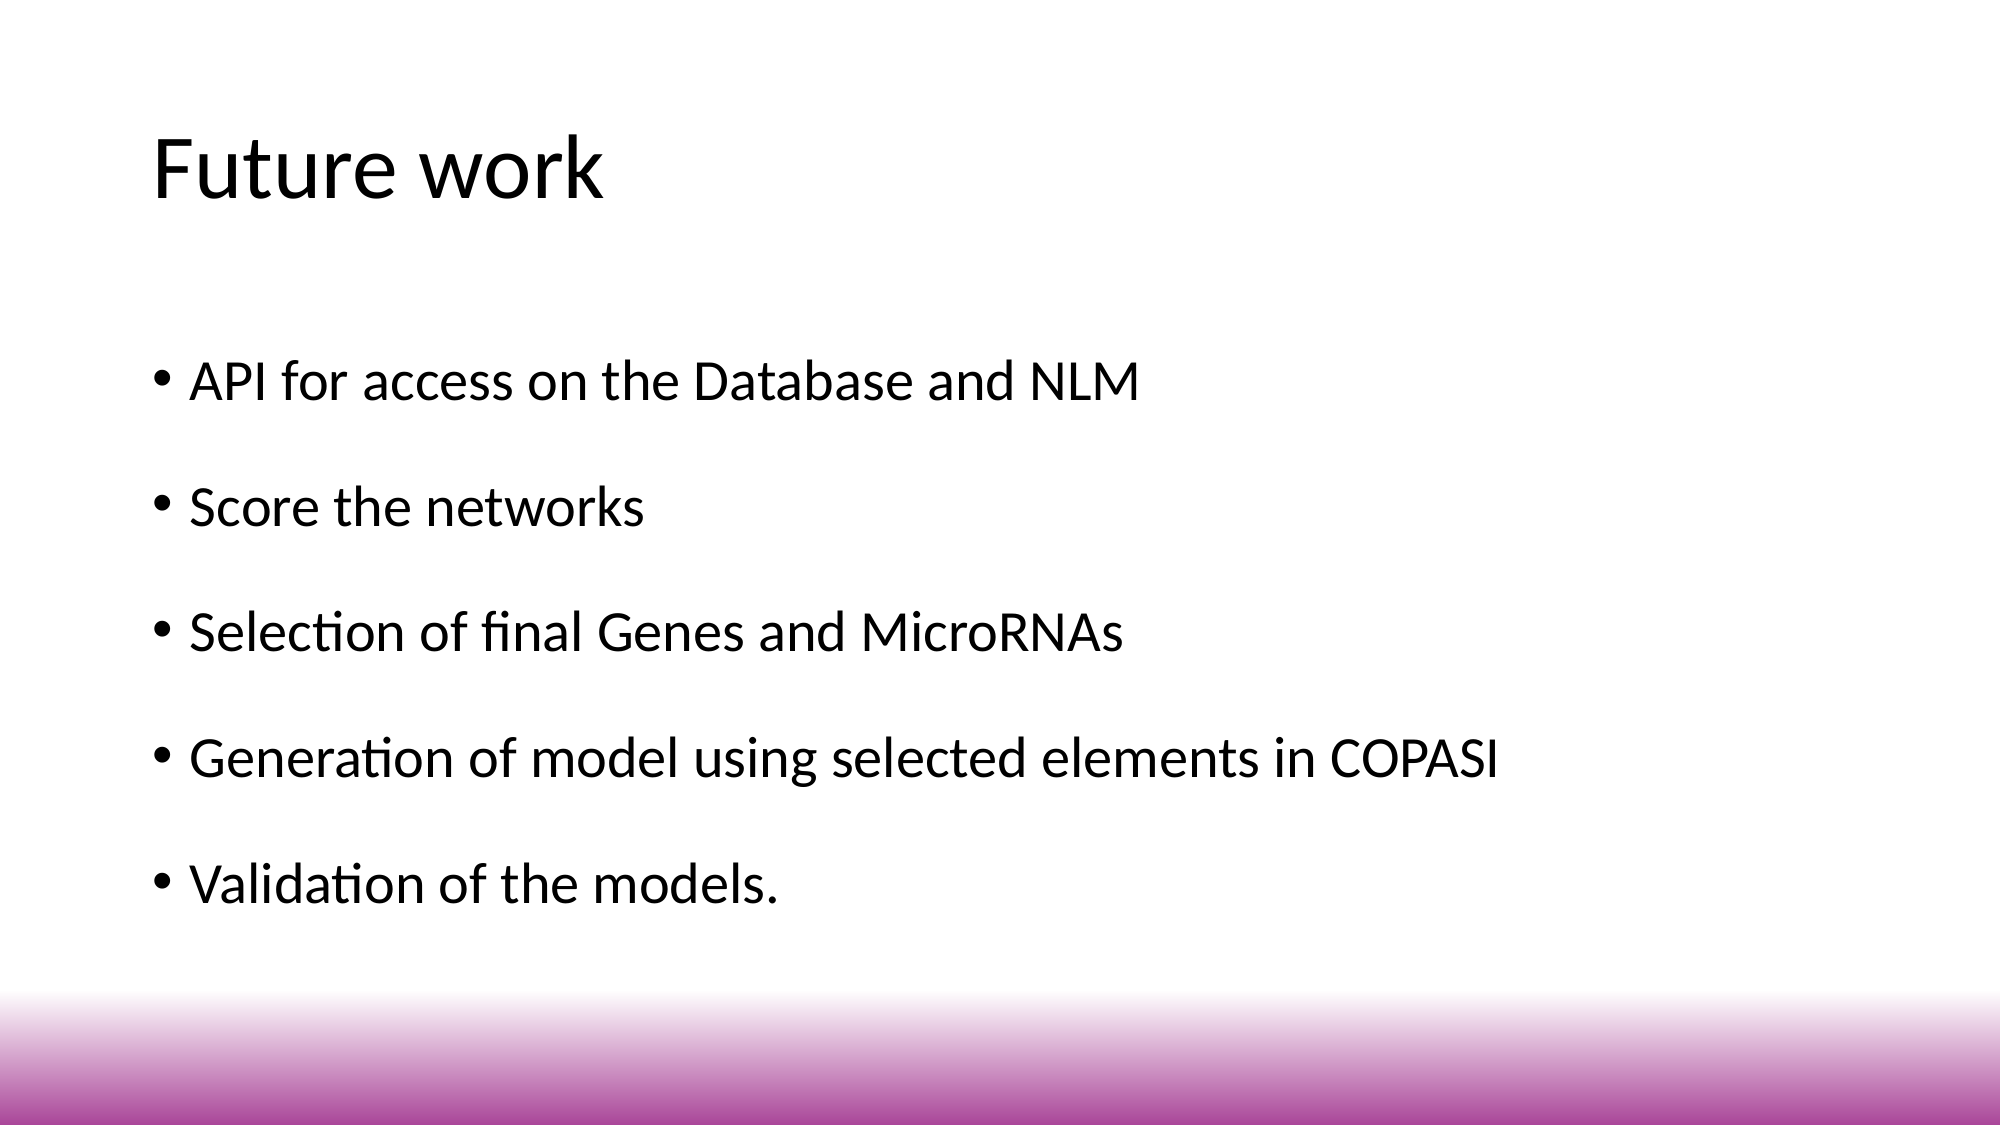

# Future work
API for access on the Database and NLM
Score the networks
Selection of final Genes and MicroRNAs
Generation of model using selected elements in COPASI
Validation of the models.